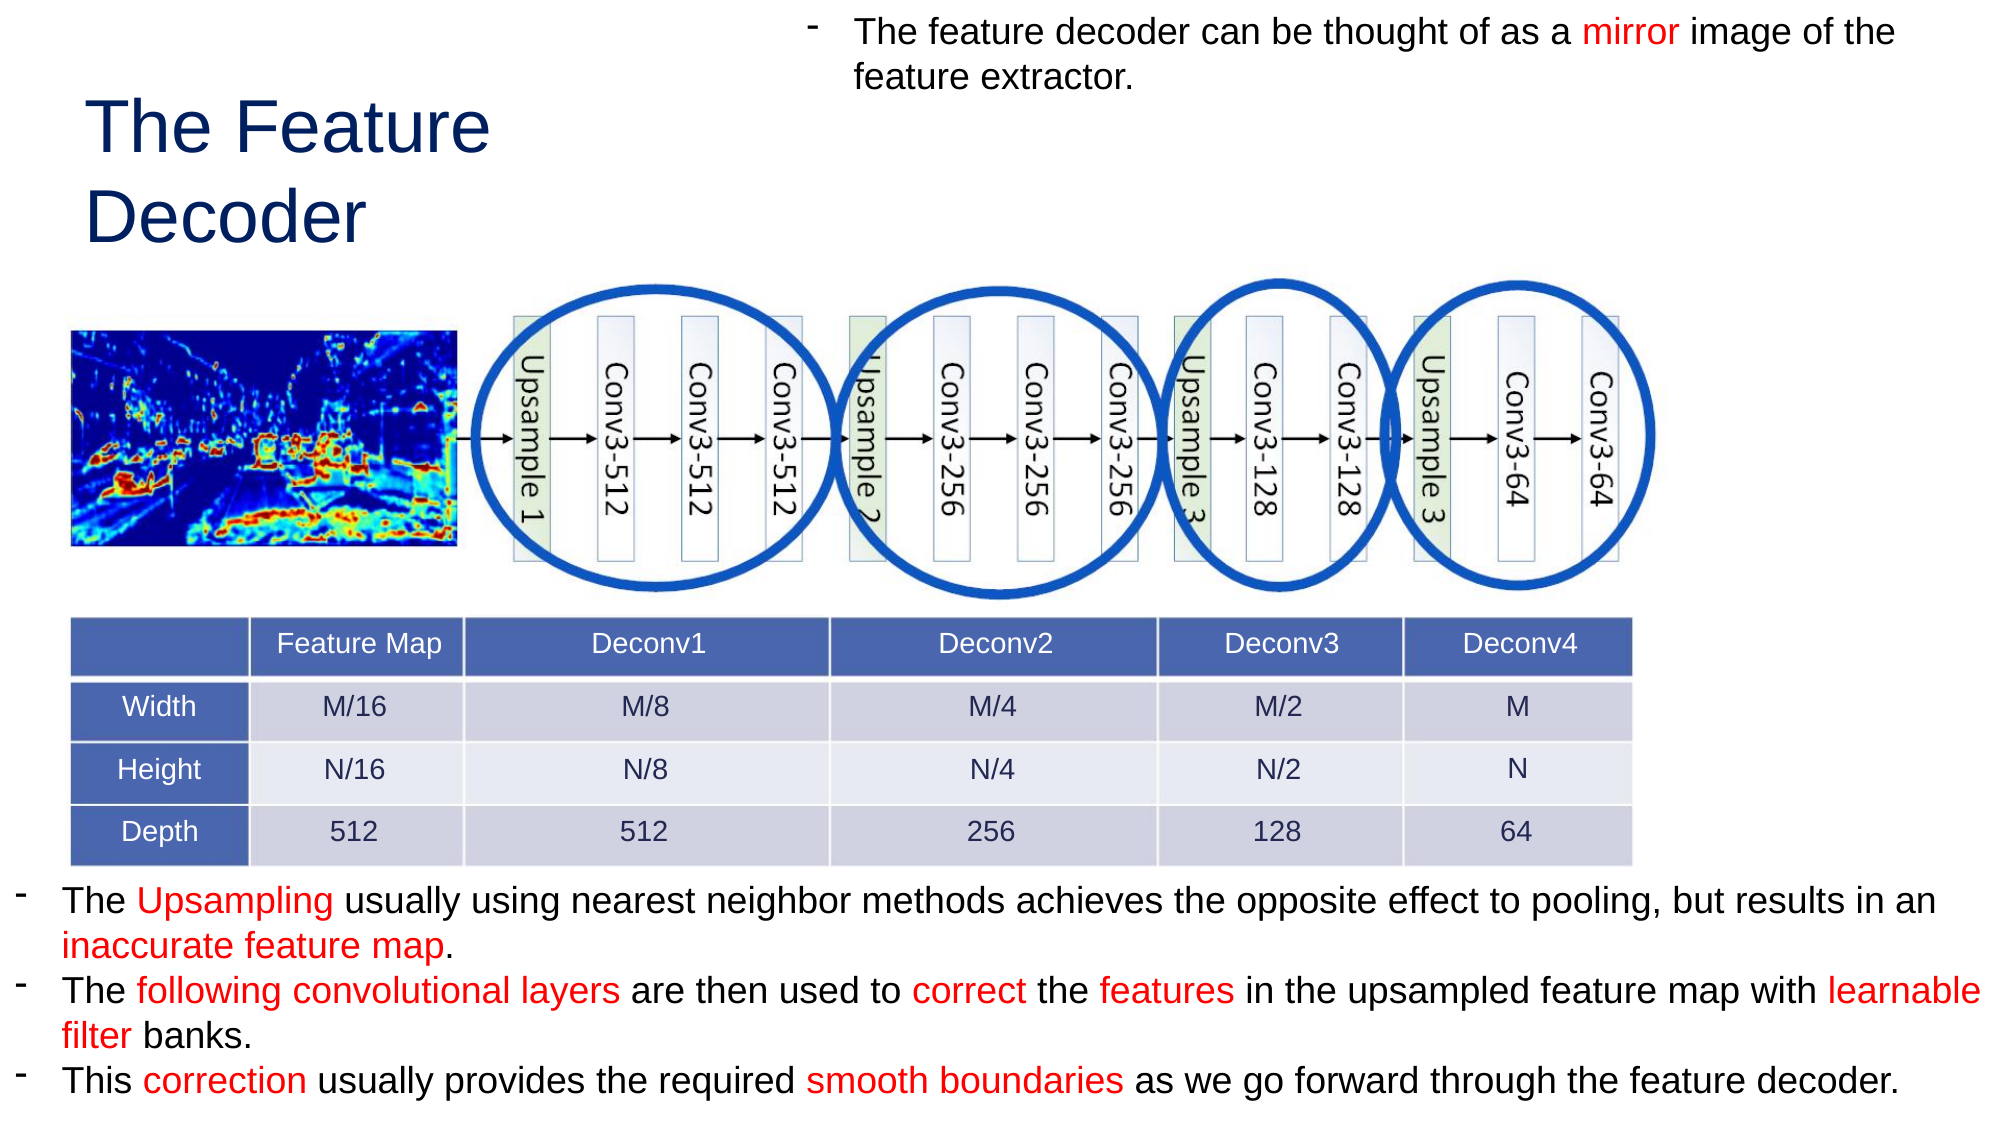

The feature decoder can be thought of as a mirror image of the feature extractor.
The Feature Decoder
Feature Map
M/16
Deconv1
M/8
Deconv2
M/4
Deconv3
M/2
Deconv4
Width
Height
Depth
M
N
N/16
N/8
N/4
N/2
512
512
256
128
64
The Upsampling usually using nearest neighbor methods achieves the opposite effect to pooling, but results in an inaccurate feature map.
The following convolutional layers are then used to correct the features in the upsampled feature map with learnable filter banks.
This correction usually provides the required smooth boundaries as we go forward through the feature decoder.